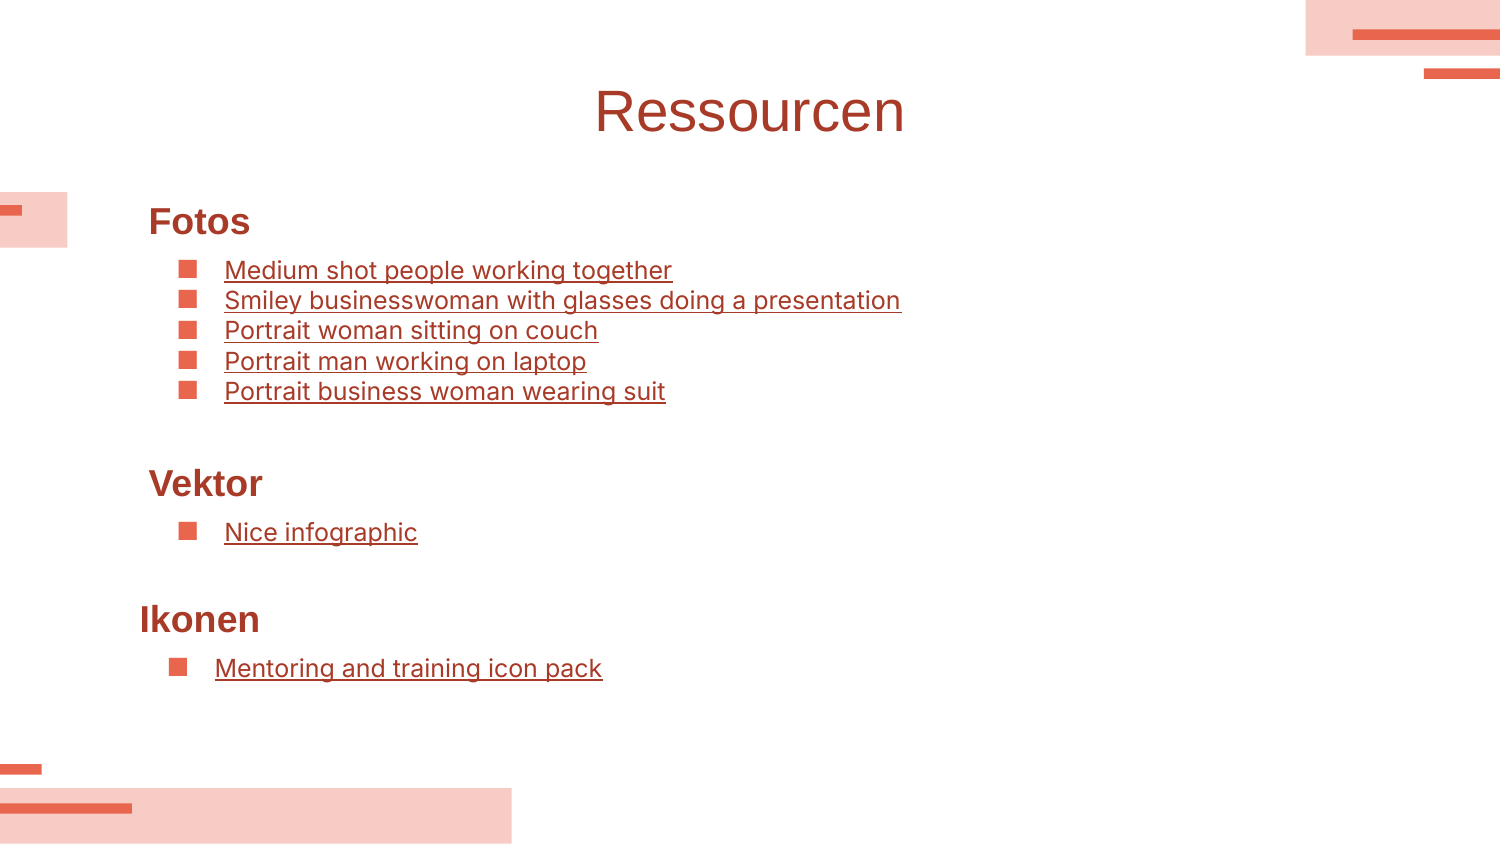

# Ressourcen
Fotos
Medium shot people working together
Smiley businesswoman with glasses doing a presentation
Portrait woman sitting on couch
Portrait man working on laptop
Portrait business woman wearing suit
Vektor
Nice infographic
Ikonen
Mentoring and training icon pack